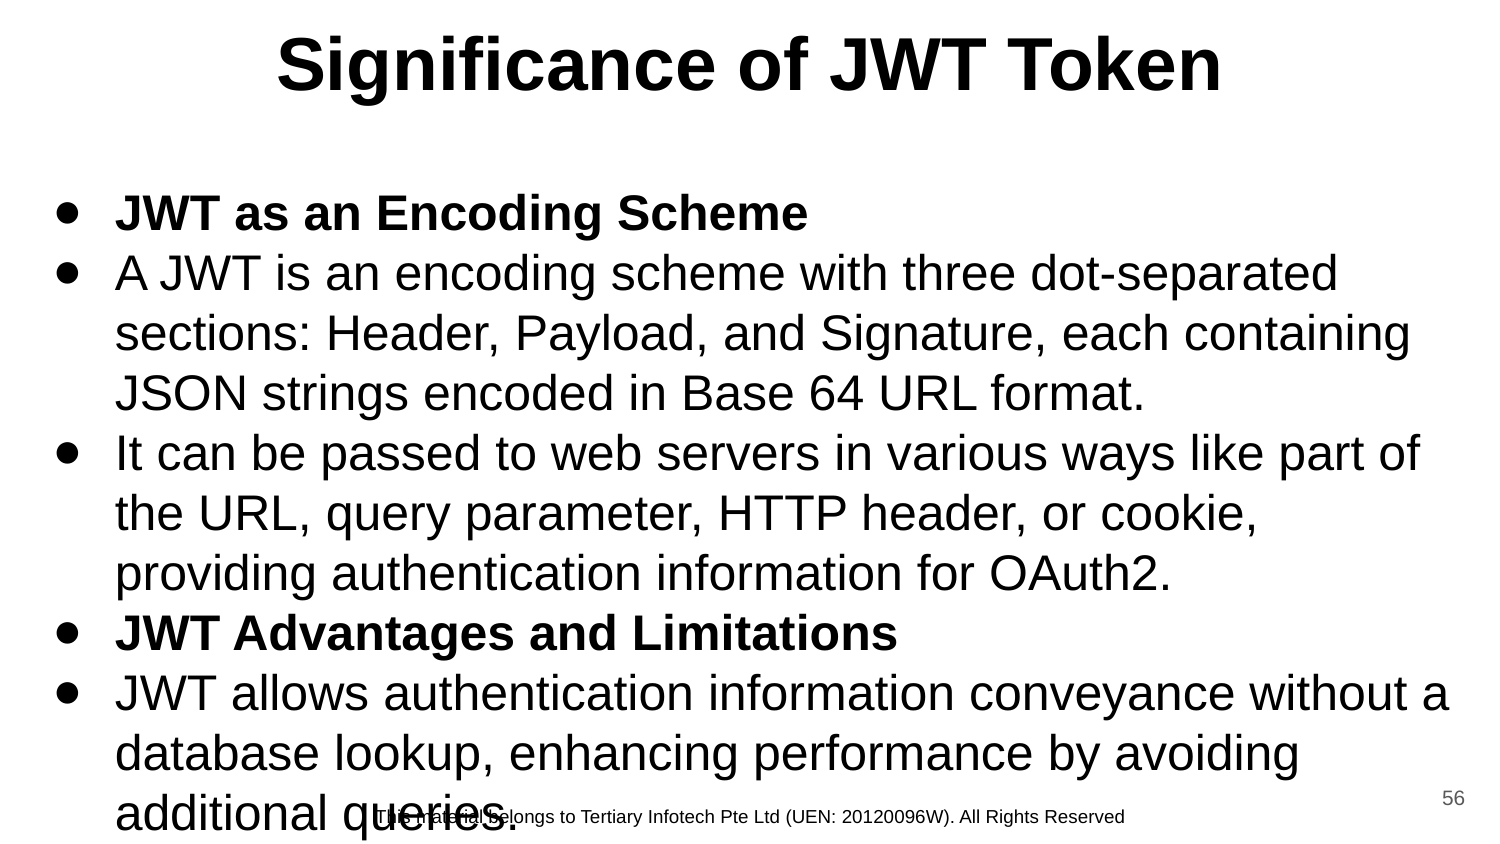

# Significance of JWT Token

JWT as an Encoding Scheme
A JWT is an encoding scheme with three dot-separated sections: Header, Payload, and Signature, each containing JSON strings encoded in Base 64 URL format.
It can be passed to web servers in various ways like part of the URL, query parameter, HTTP header, or cookie, providing authentication information for OAuth2.
JWT Advantages and Limitations
JWT allows authentication information conveyance without a database lookup, enhancing performance by avoiding additional queries.
However, the lack of direct authorization revocation detection is a limitation of JWT, as revoked authorizations cannot be detected through JWT alone.
56